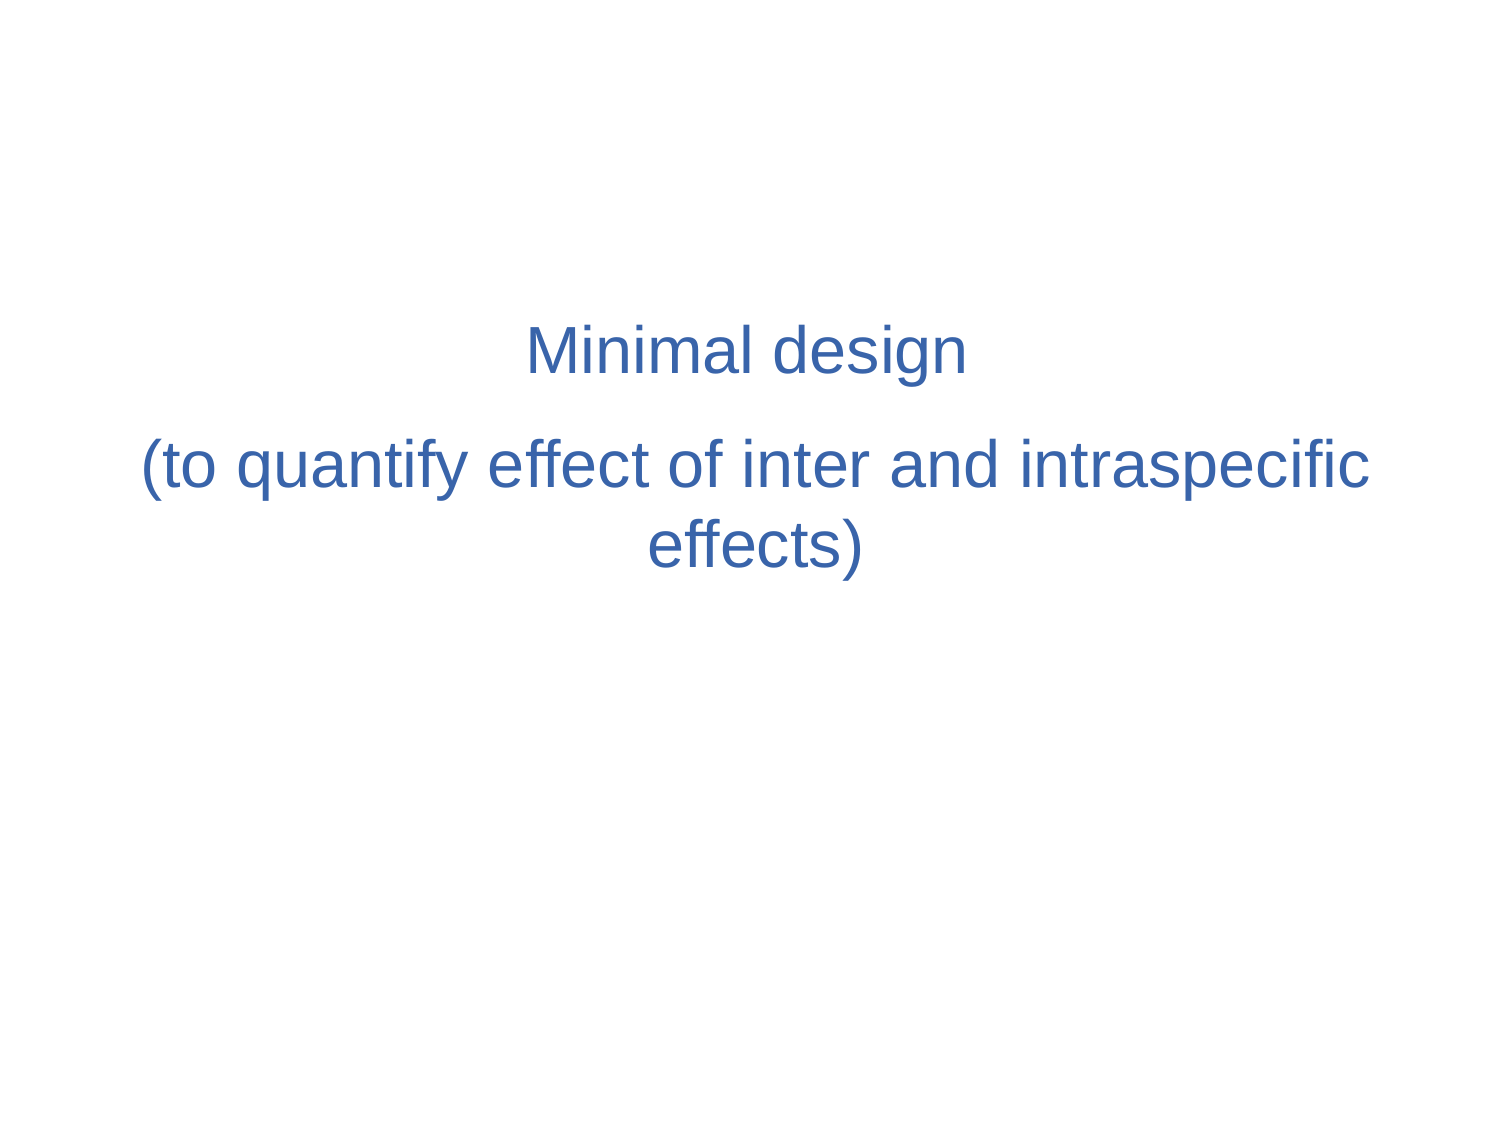

Minimal design
(to quantify effect of inter and intraspecific effects)